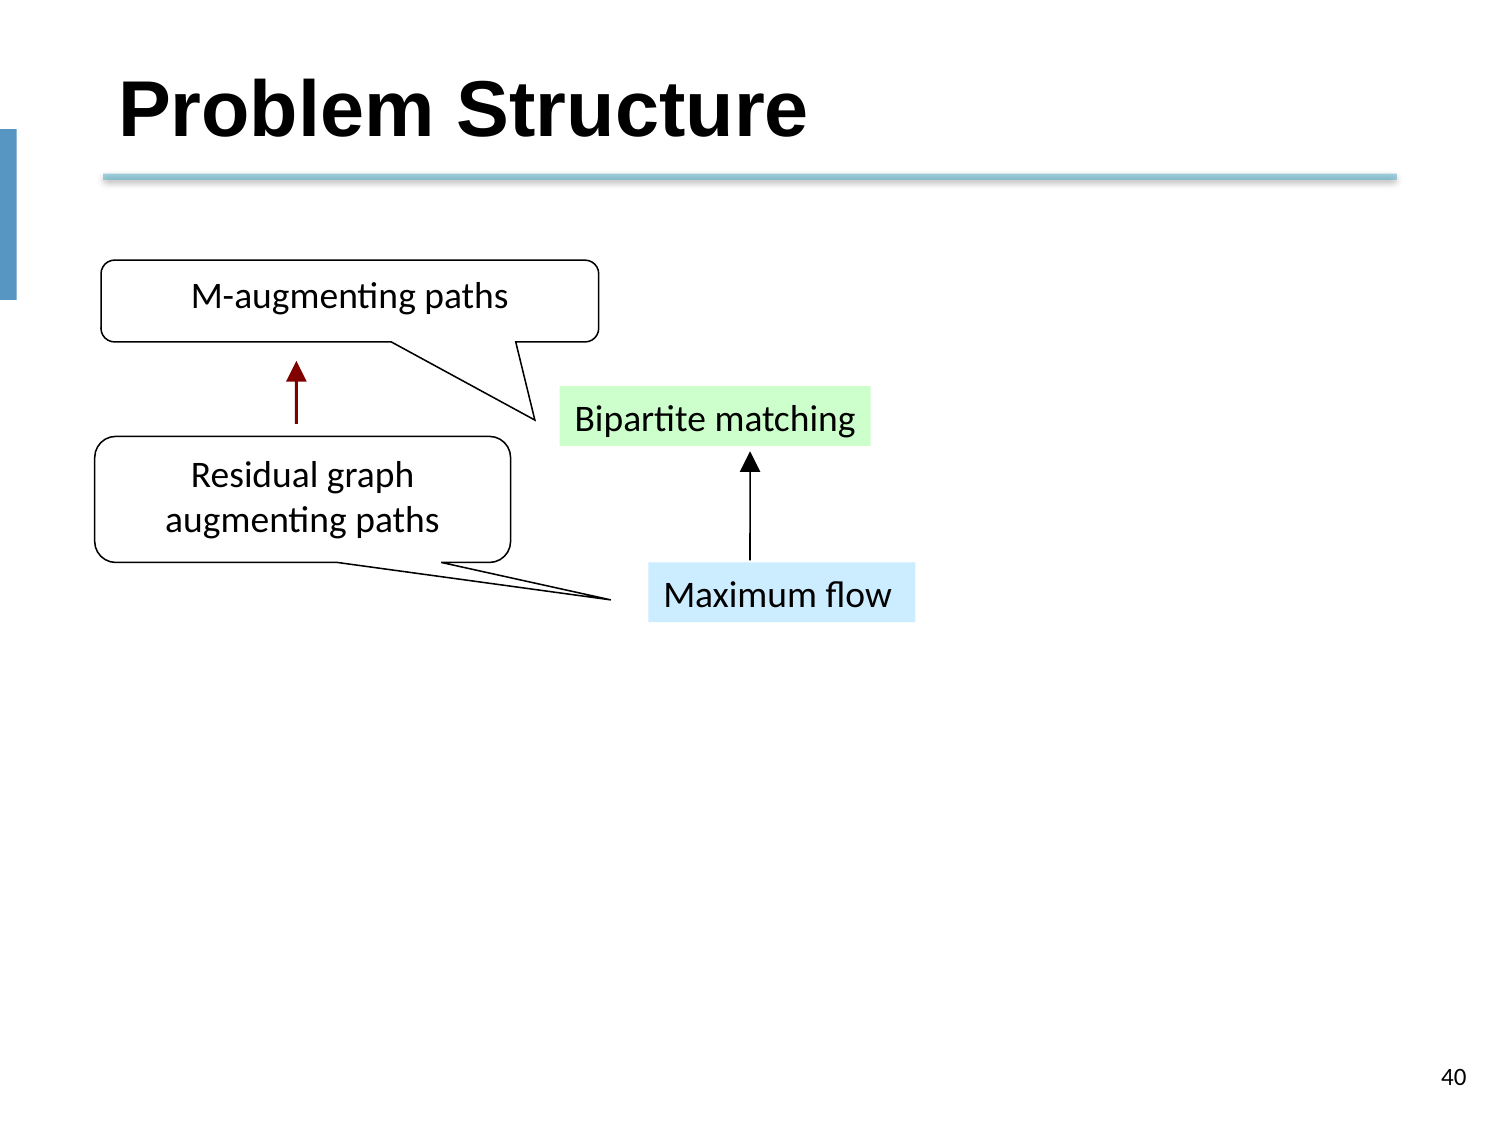

# Problem Structure
M-augmenting paths

Bipartite matching
Residual graph
augmenting paths

Maximum flow
40